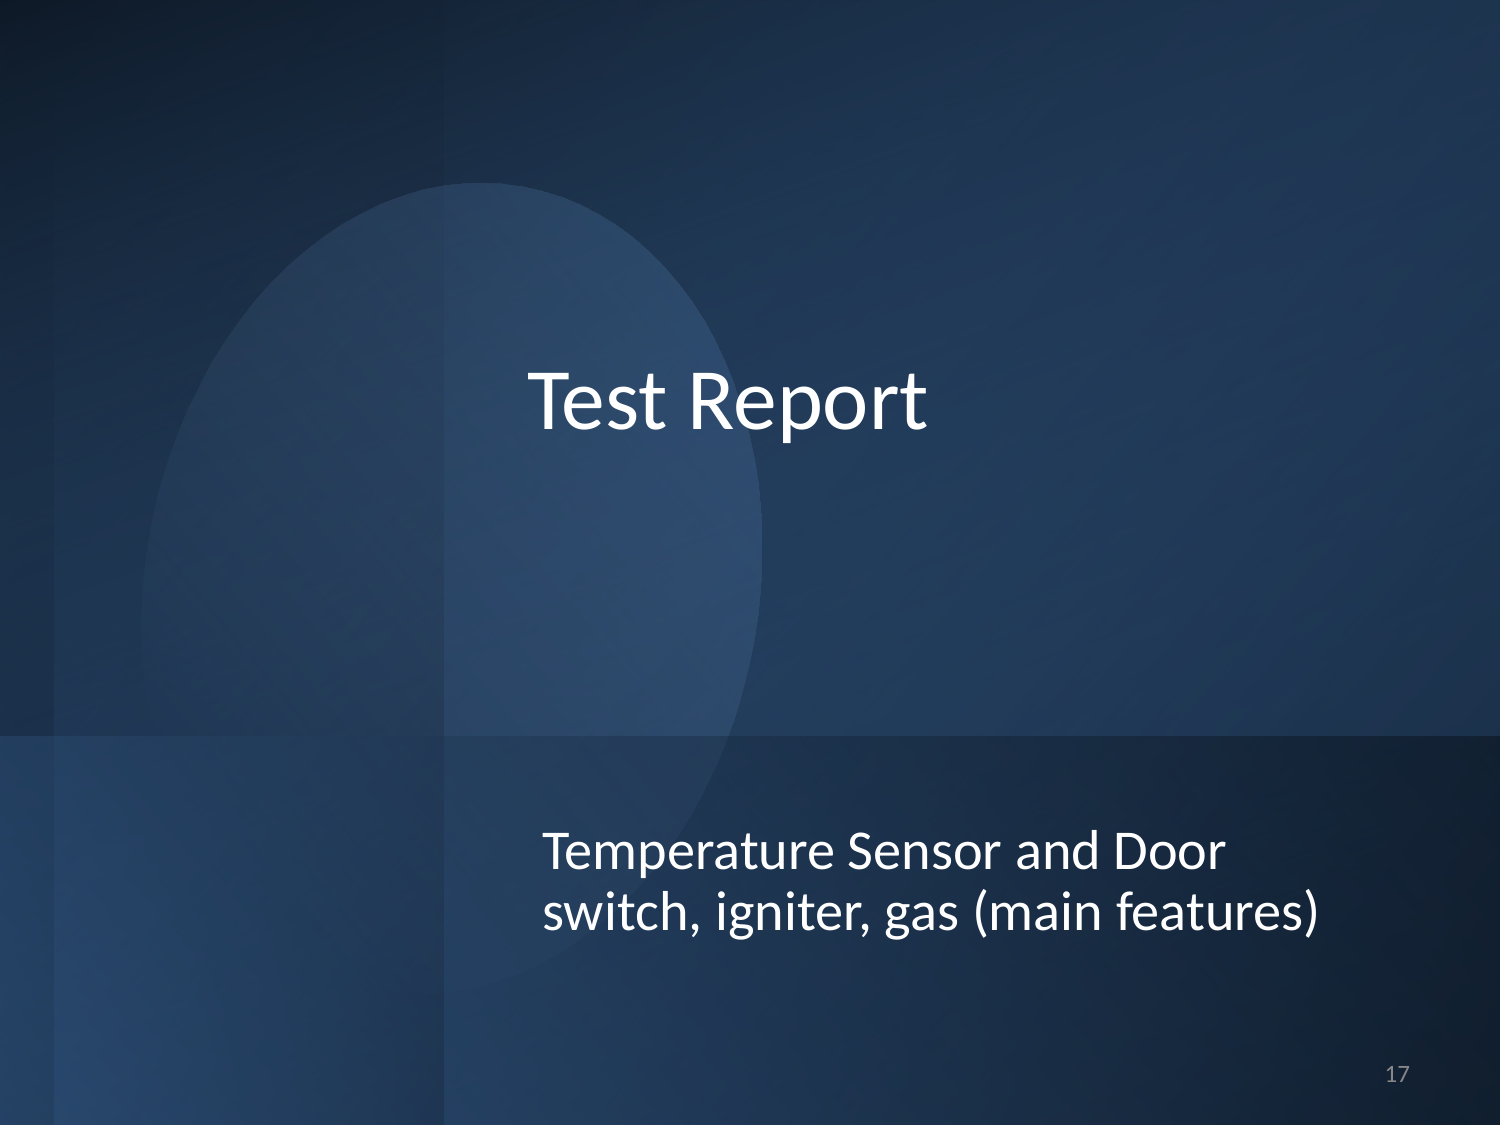

# Test Report

Temperature Sensor and Door switch, igniter, gas (main features)
17